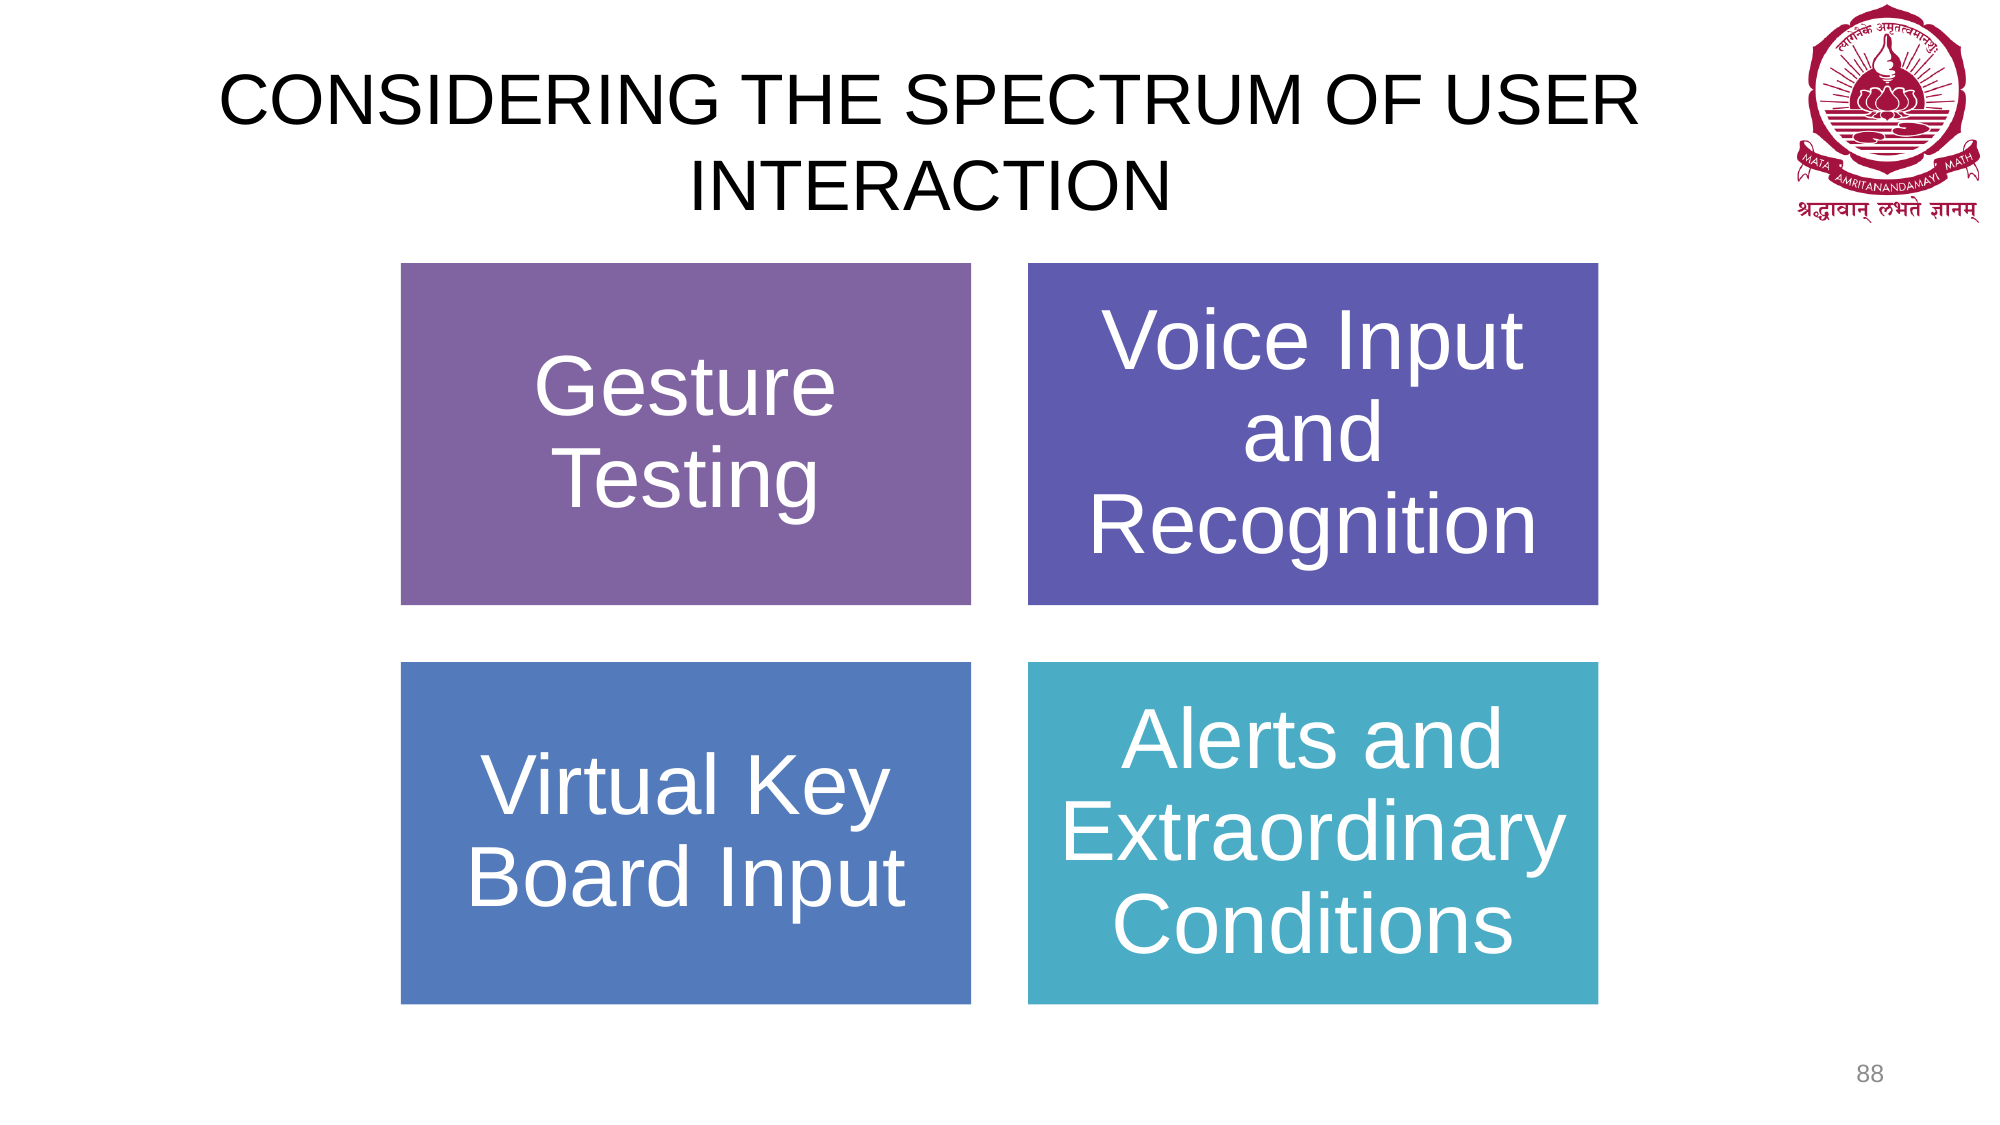

# CONSIDERING THE SPECTRUM OF USER INTERACTION
Gesture Testing
Voice Input and Recognition
Virtual Key Board Input
Alerts and Extraordinary Conditions
88